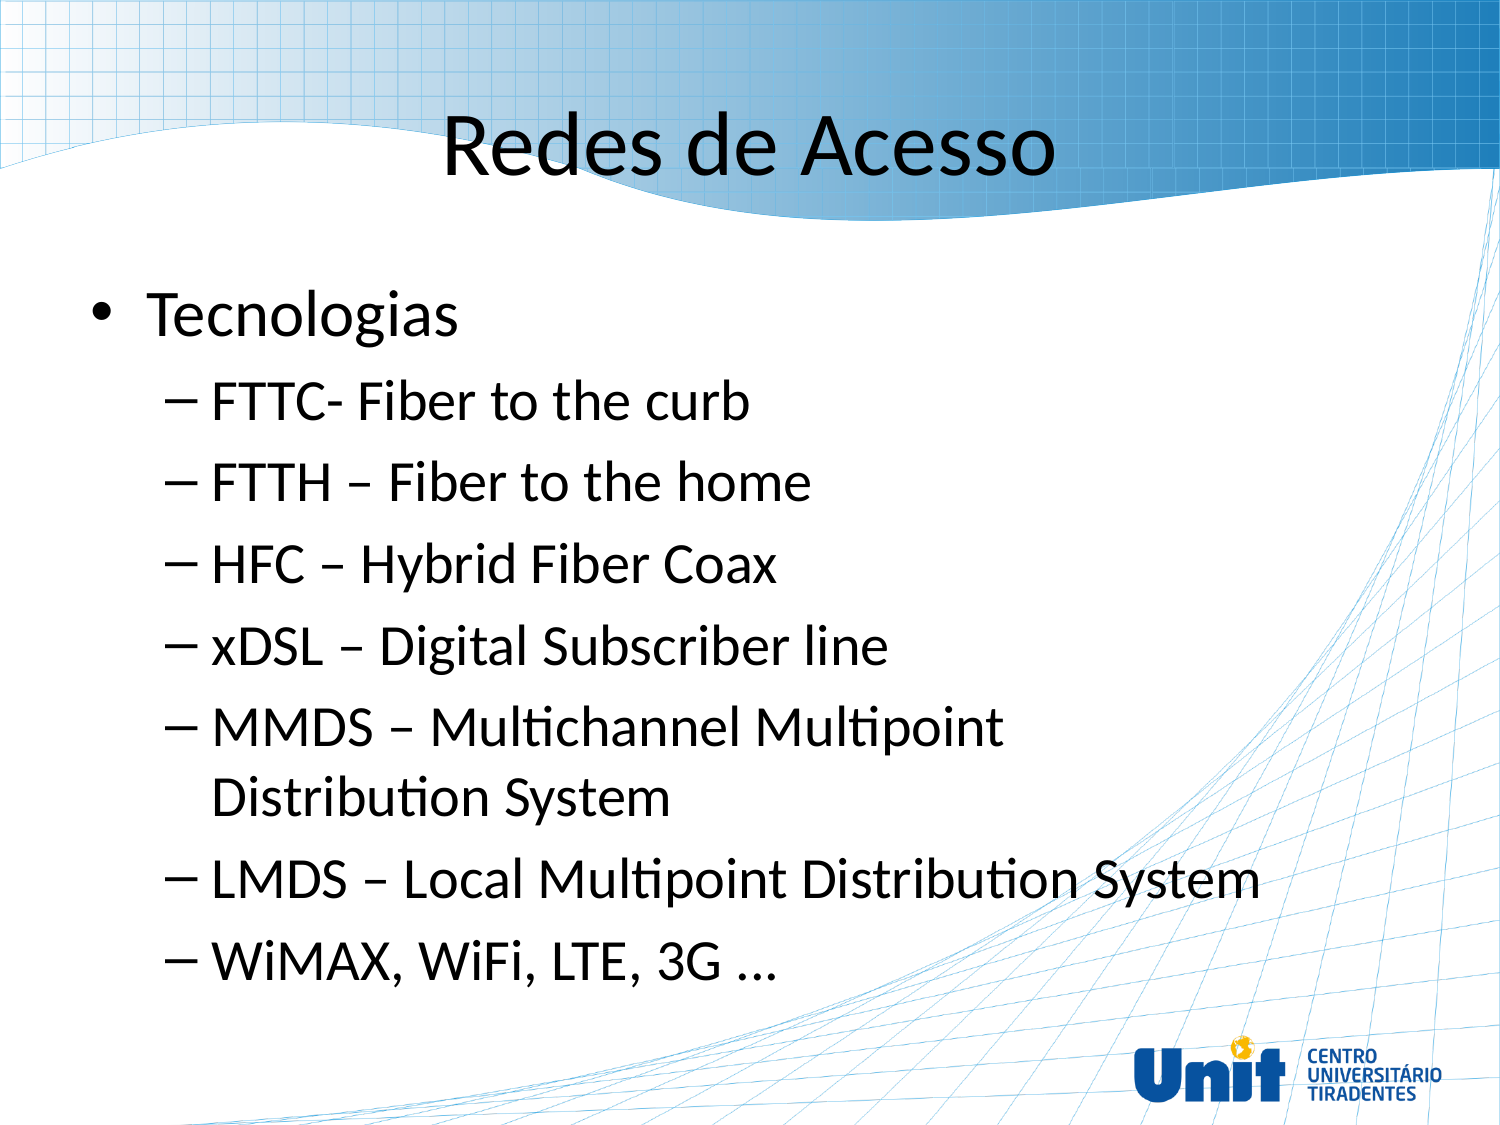

# Redes de Acesso
Tecnologias
FTTC- Fiber to the curb
FTTH – Fiber to the home
HFC – Hybrid Fiber Coax
xDSL – Digital Subscriber line
MMDS – Multichannel Multipoint Distribution System
LMDS – Local Multipoint Distribution System
WiMAX, WiFi, LTE, 3G ...